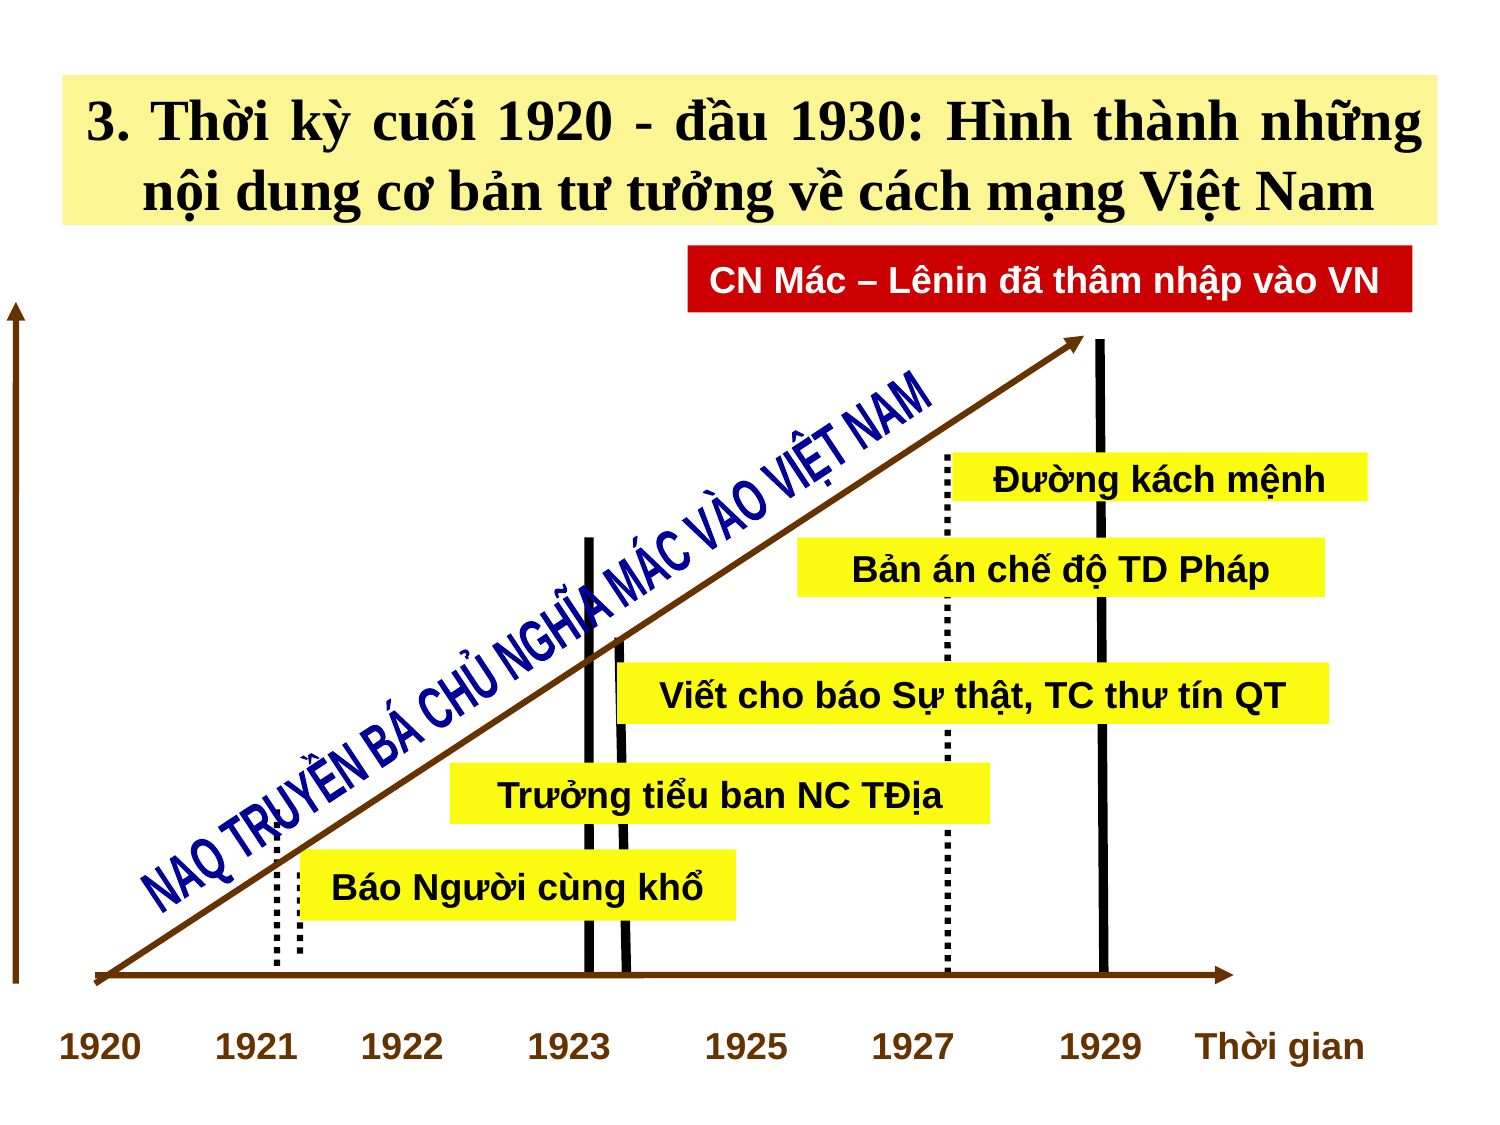

3. Thời kỳ cuối 1920 - đầu 1930: Hình thành những nội dung cơ bản tư tưởng về cách mạng Việt Nam
CN Mác – Lênin đã thâm nhập vào VN

NAQ TRUYỀN BÁ CHỦ NGHĨA MÁC VÀO VIỆT NAM

   1920       1921      1922        1923         1925        1927          1929     Thời gian
Đường kách mệnh

Bản án chế độ TD Pháp

Viết cho báo Sự thật, TC thư tín QT

Trưởng tiểu ban NC TĐịa

Báo Người cùng khổ